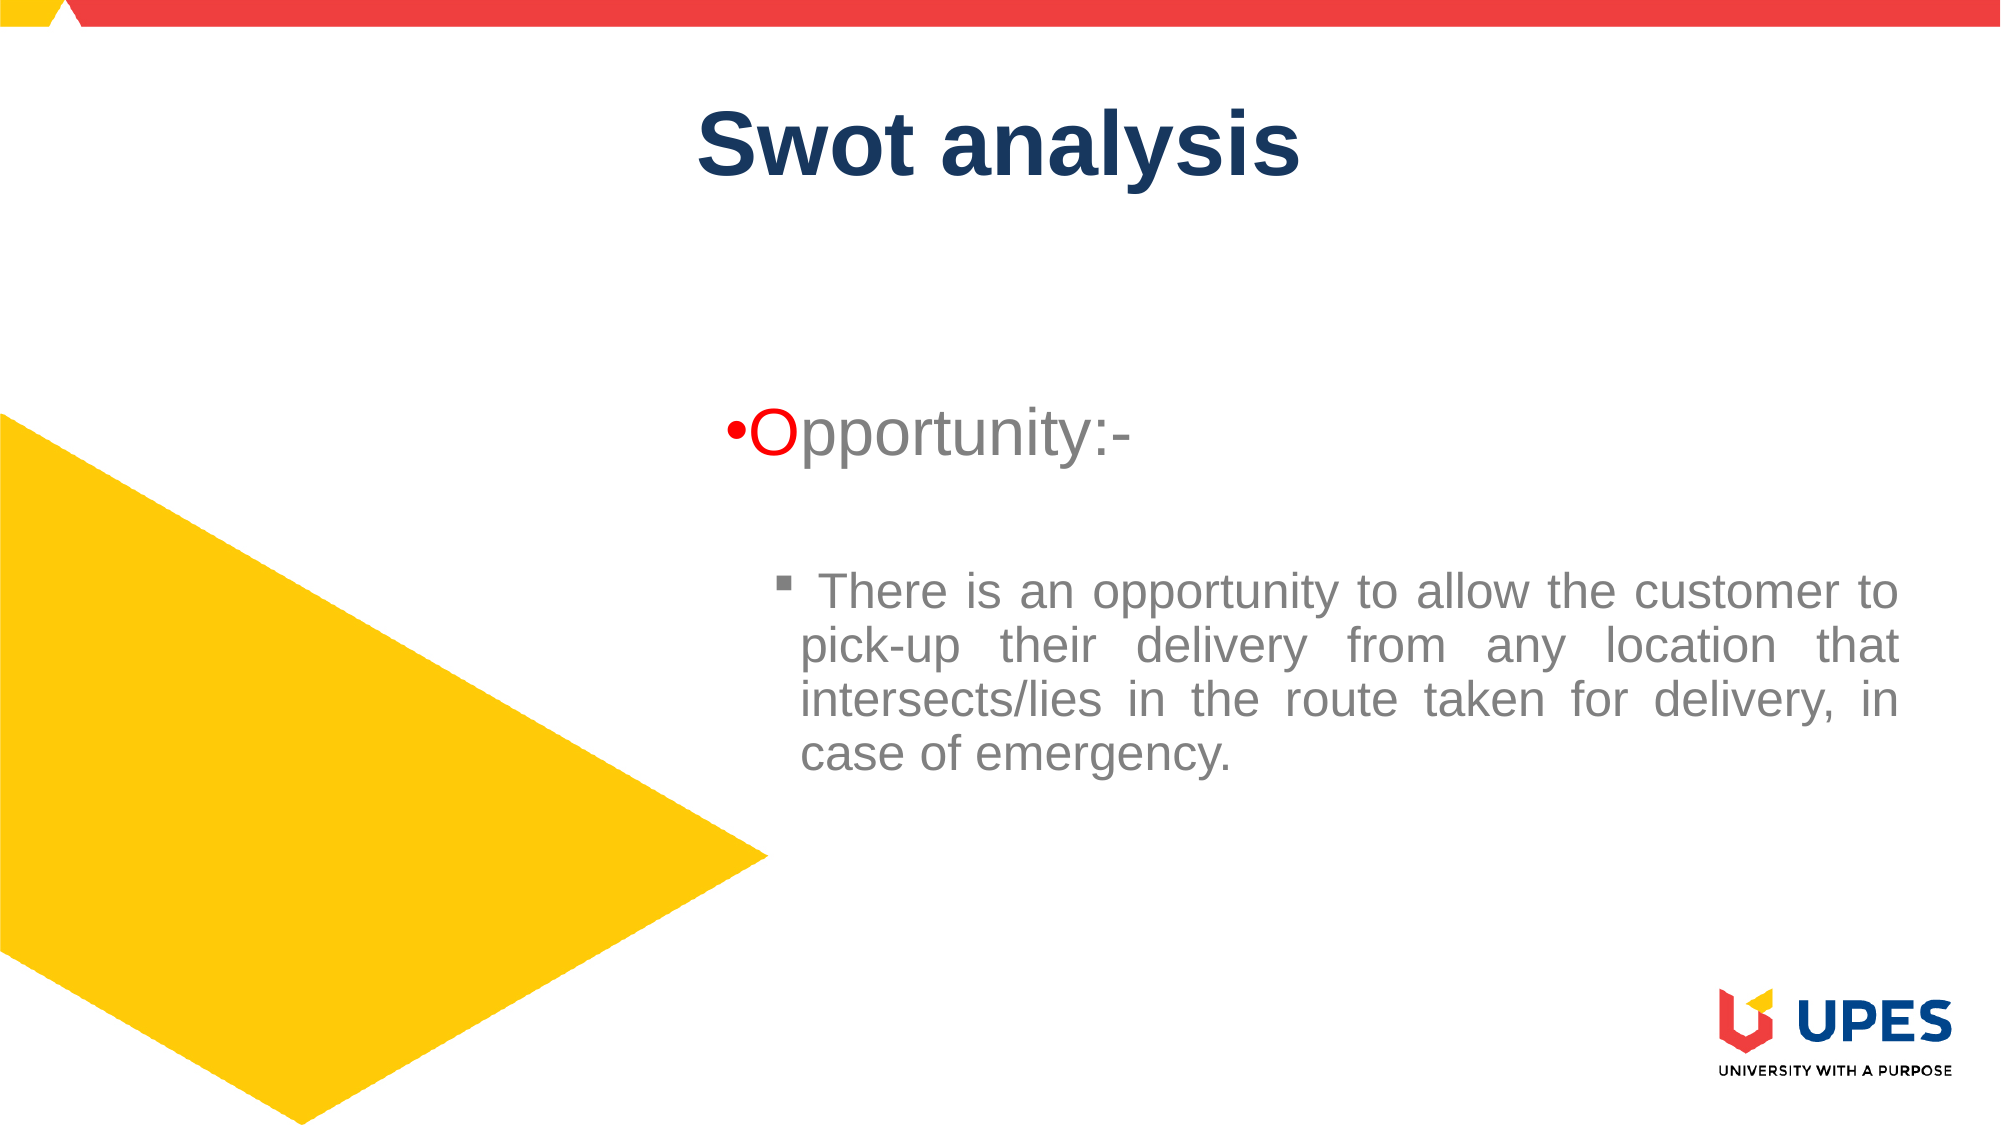

# Swot analysis
Opportunity:-

 There is an opportunity to allow the customer to pick-up their delivery from any location that intersects/lies in the route taken for delivery, in case of emergency.